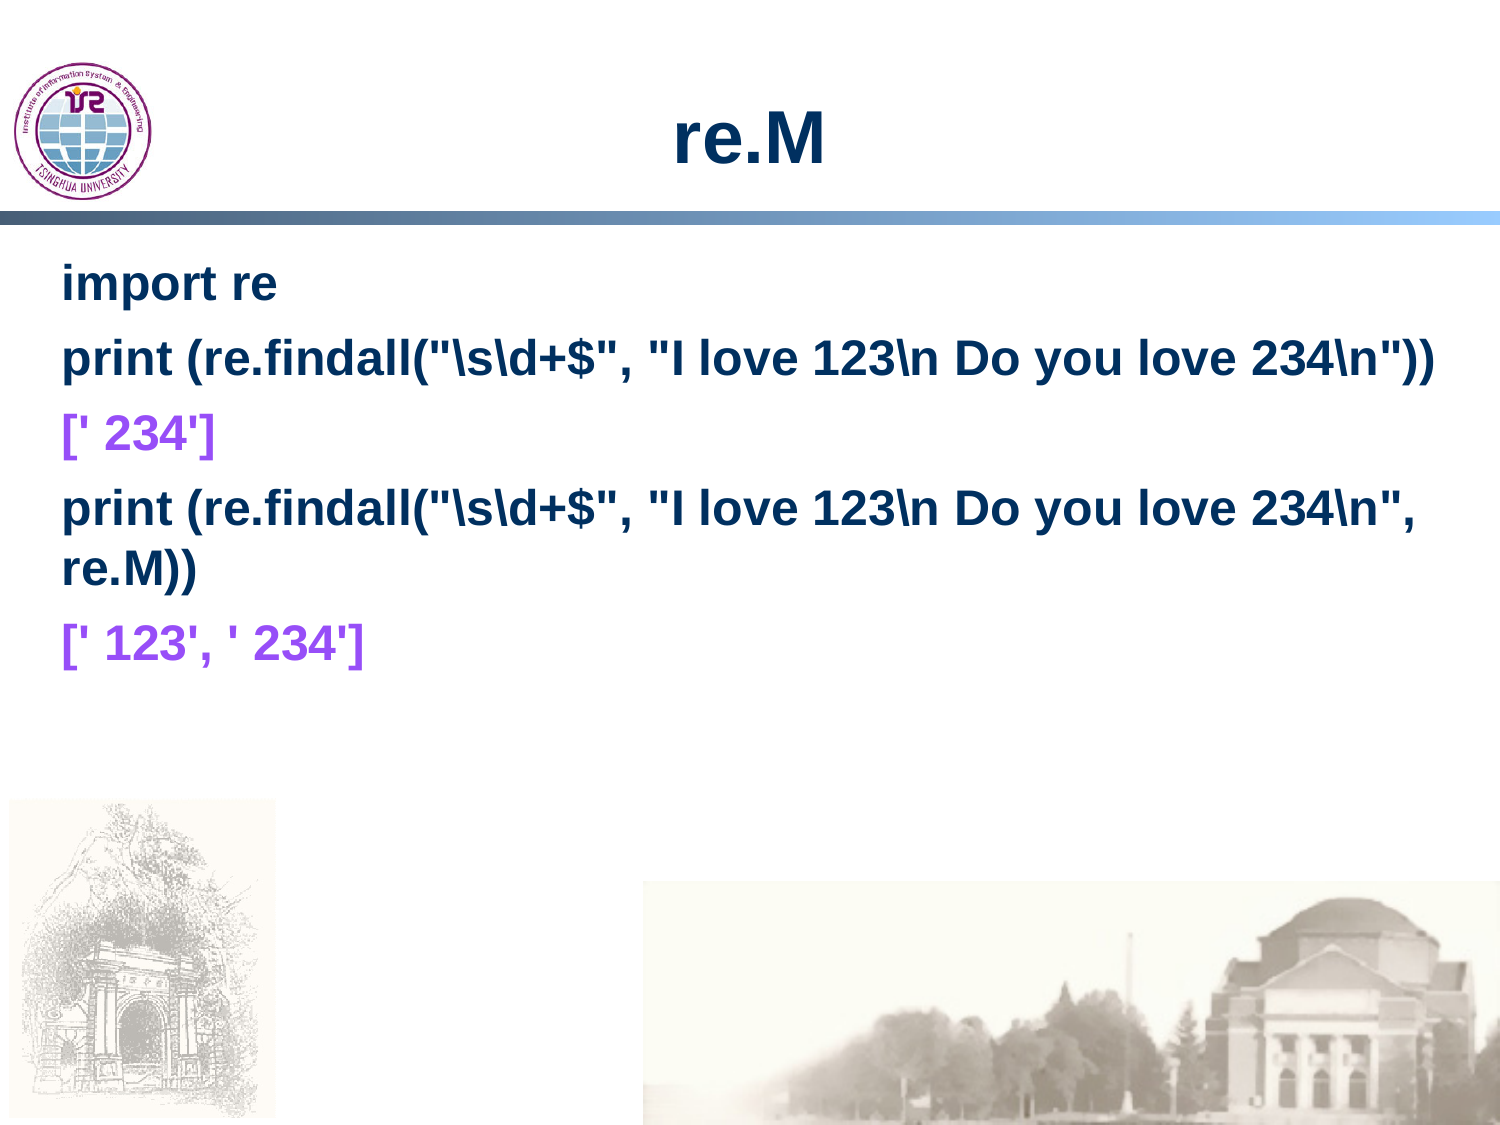

# re.M
import re
print (re.findall("\s\d+$", "I love 123\n Do you love 234\n"))
[' 234']
print (re.findall("\s\d+$", "I love 123\n Do you love 234\n", re.M))
[' 123', ' 234']